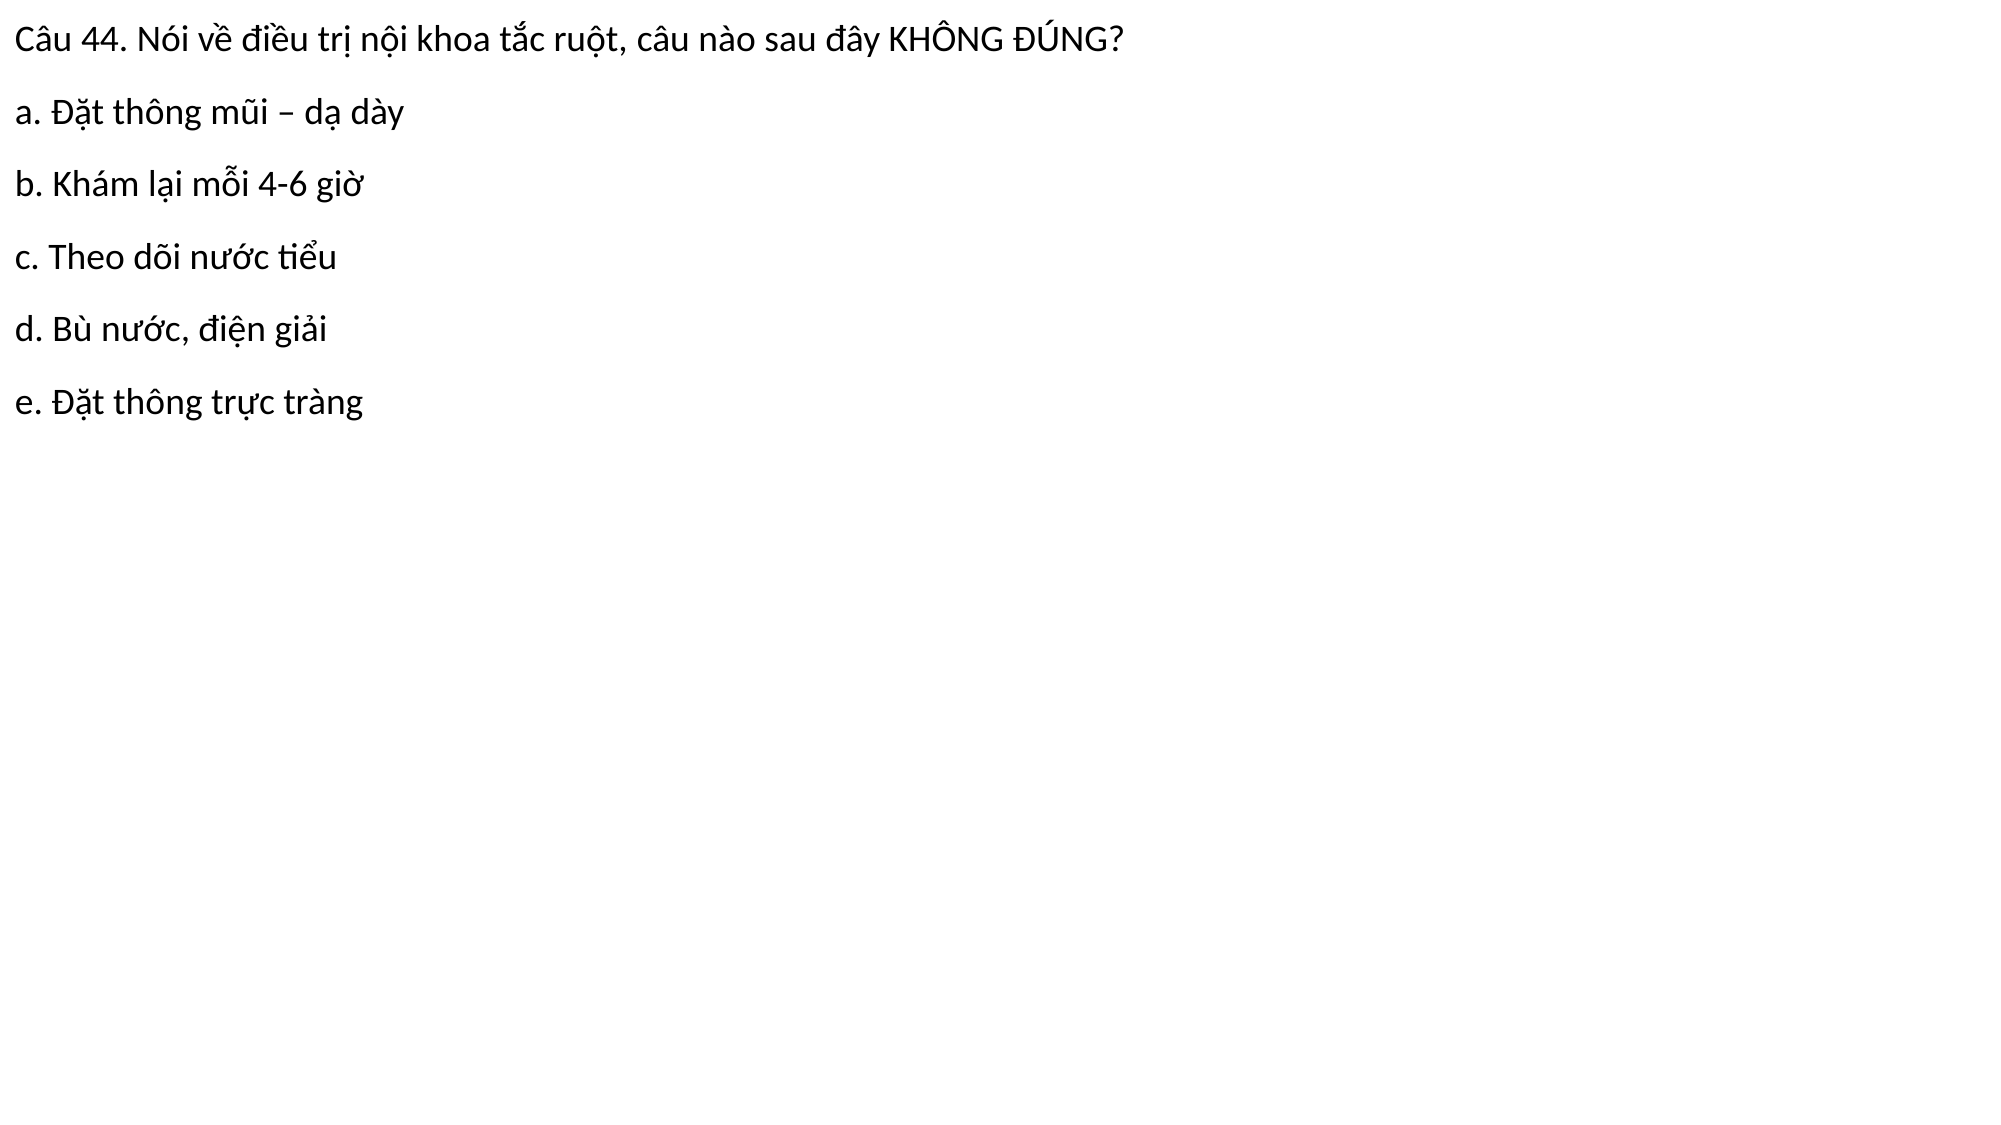

Câu 44. Nói về điều trị nội khoa tắc ruột, câu nào sau đây KHÔNG ĐÚNG?
a. Đặt thông mũi – dạ dày
b. Khám lại mỗi 4-6 giờ
c. Theo dõi nước tiểu
d. Bù nước, điện giải
e. Đặt thông trực tràng